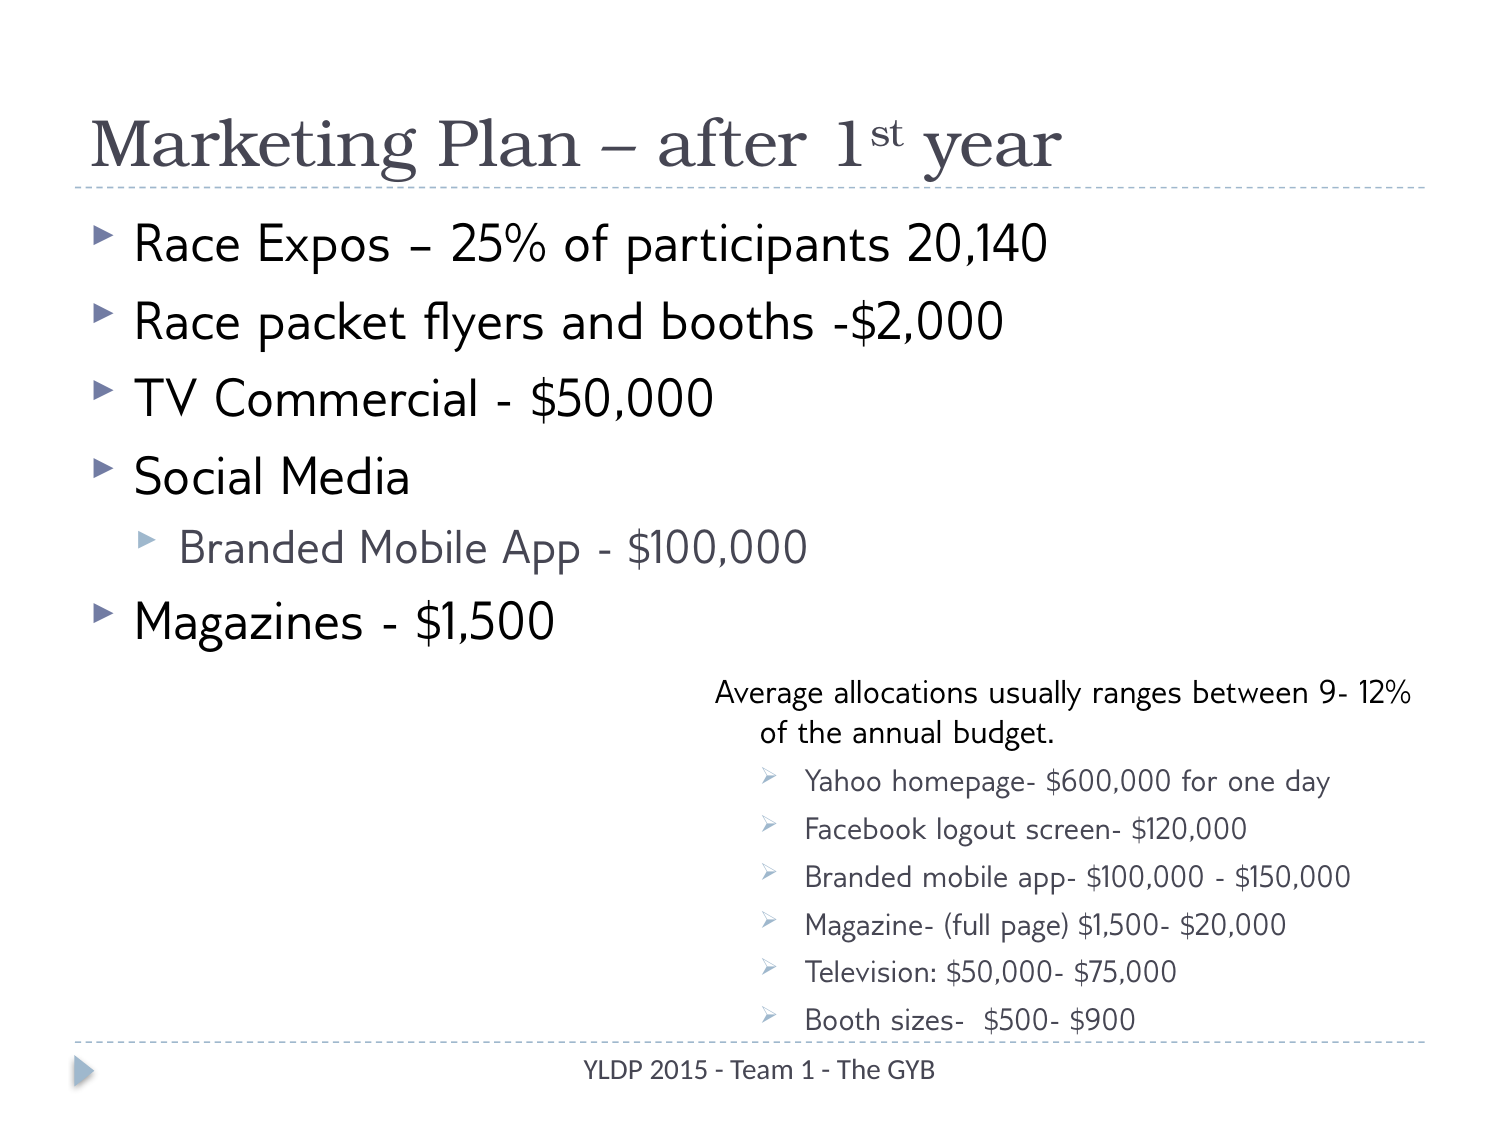

# Marketing Plan – after 1st year
Race Expos – 25% of participants 20,140
Race packet flyers and booths -$2,000
TV Commercial - $50,000
Social Media
Branded Mobile App - $100,000
Magazines - $1,500

Average allocations usually ranges between 9- 12% of the annual budget.
Yahoo homepage- $600,000 for one day
Facebook logout screen- $120,000
Branded mobile app- $100,000 - $150,000
Magazine- (full page) $1,500- $20,000
Television: $50,000- $75,000
Booth sizes-  $500- $900
YLDP 2015 - Team 1 - The GYB